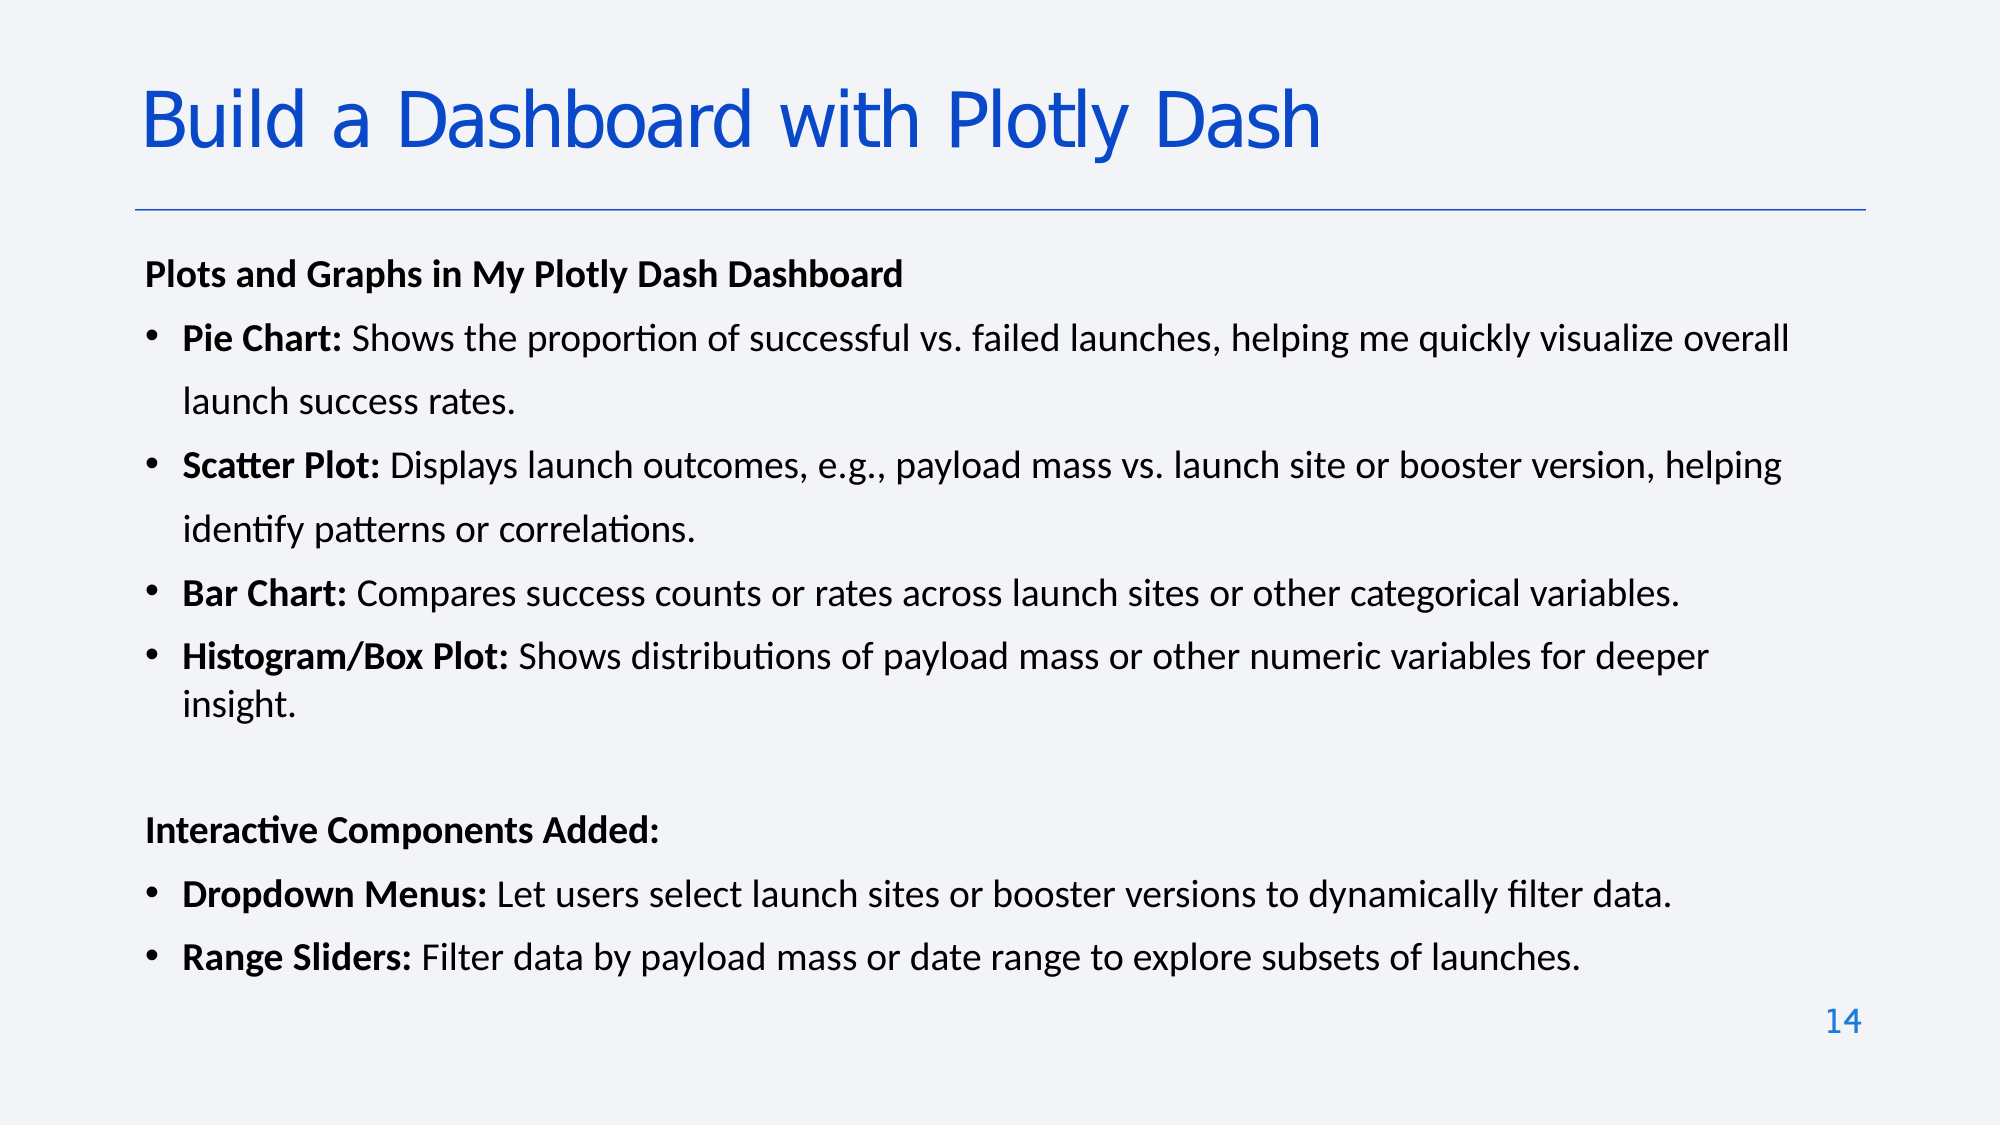

# Build a Dashboard with Plotly Dash
Plots and Graphs in My Plotly Dash Dashboard
Pie Chart: Shows the proportion of successful vs. failed launches, helping me quickly visualize overall launch success rates.
Scatter Plot: Displays launch outcomes, e.g., payload mass vs. launch site or booster version, helping identify patterns or correlations.
Bar Chart: Compares success counts or rates across launch sites or other categorical variables.
Histogram/Box Plot: Shows distributions of payload mass or other numeric variables for deeper insight.

Interactive Components Added:
Dropdown Menus: Let users select launch sites or booster versions to dynamically filter data.
Range Sliders: Filter data by payload mass or date range to explore subsets of launches.
14